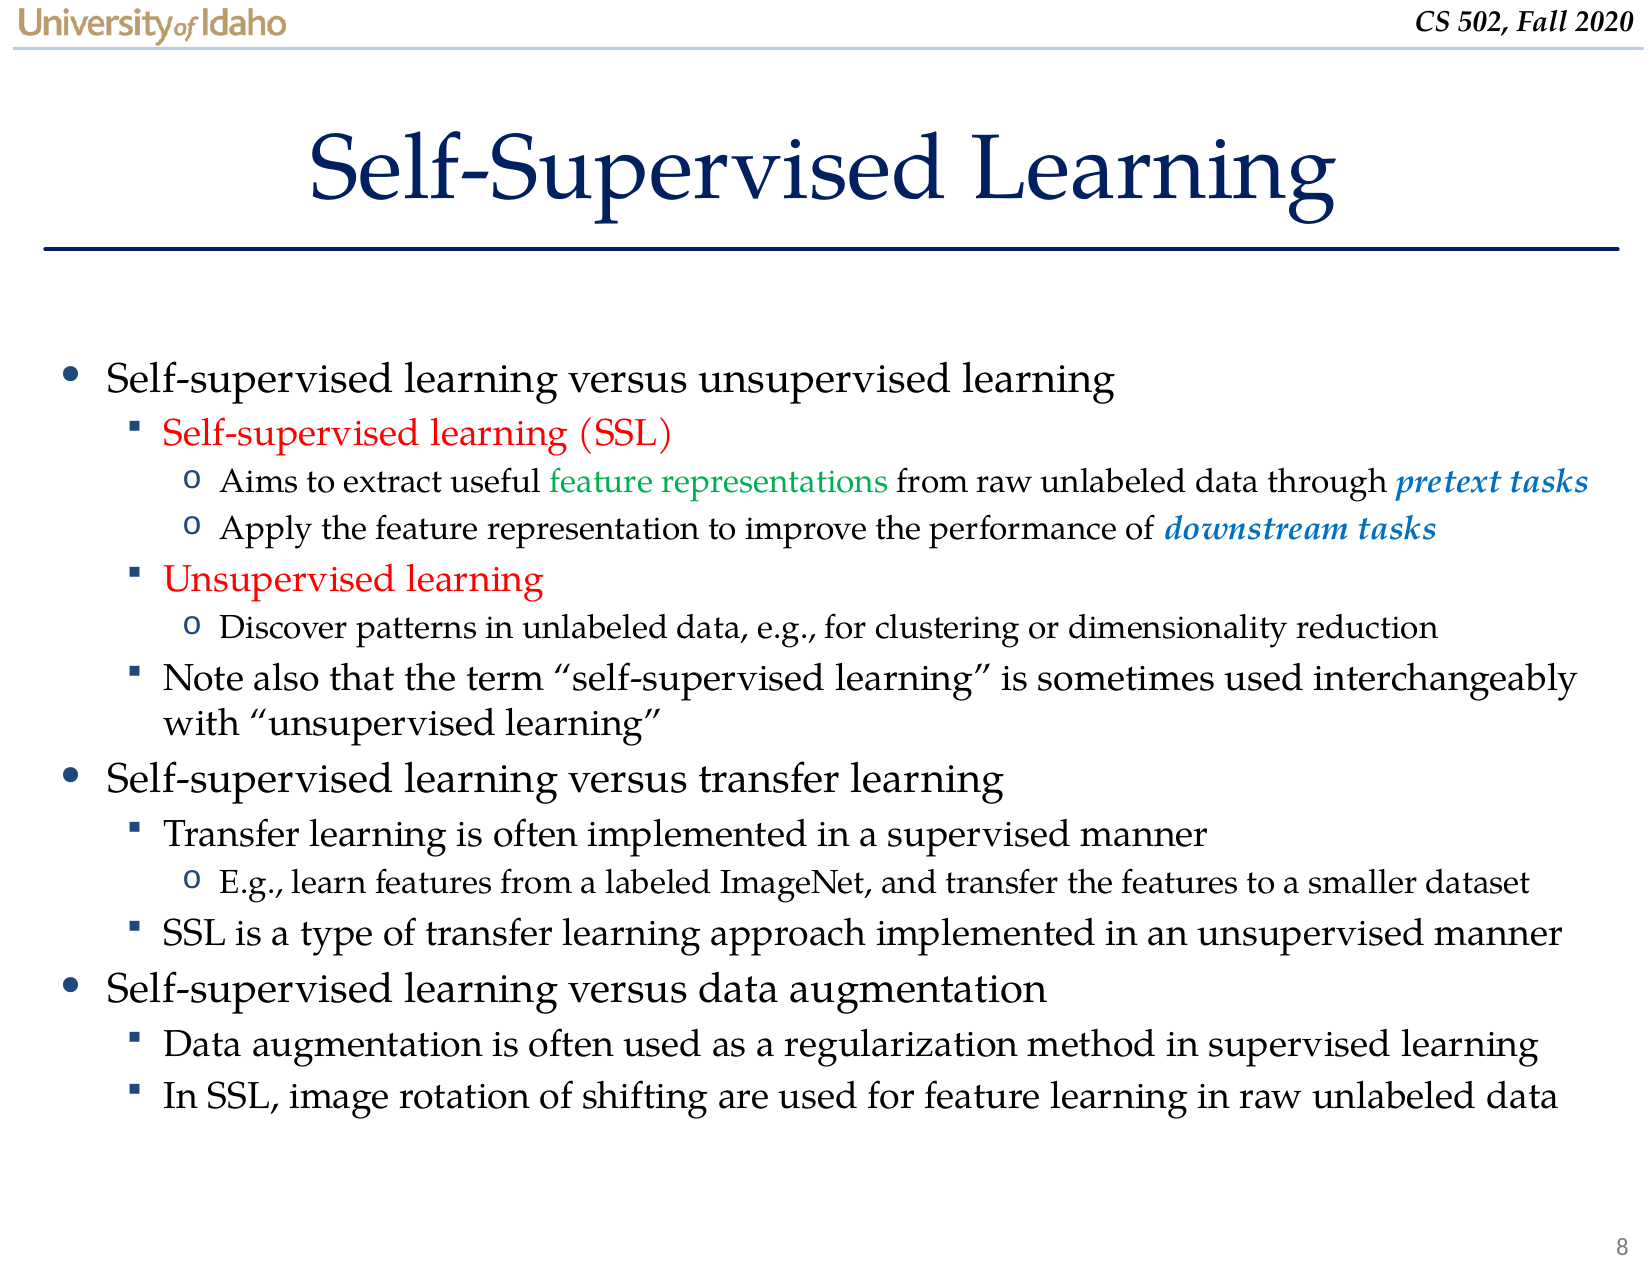

# Self-Supervised Learning
Self-supervised learning versus unsupervised learning
Self-supervised learning (SSL)
Aims to extract useful feature representations from raw unlabeled data through pretext tasks
Apply the feature representation to improve the performance of downstream tasks
Unsupervised learning
Discover patterns in unlabeled data, e.g., for clustering or dimensionality reduction
Note also that the term “self-supervised learning” is sometimes used interchangeably with “unsupervised learning”
Self-supervised learning versus transfer learning
Transfer learning is often implemented in a supervised manner
E.g., learn features from a labeled ImageNet, and transfer the features to a smaller dataset
SSL is a type of transfer learning approach implemented in an unsupervised manner
Self-supervised learning versus data augmentation
Data augmentation is often used as a regularization method in supervised learning
In SSL, image rotation of shifting are used for feature learning in raw unlabeled data